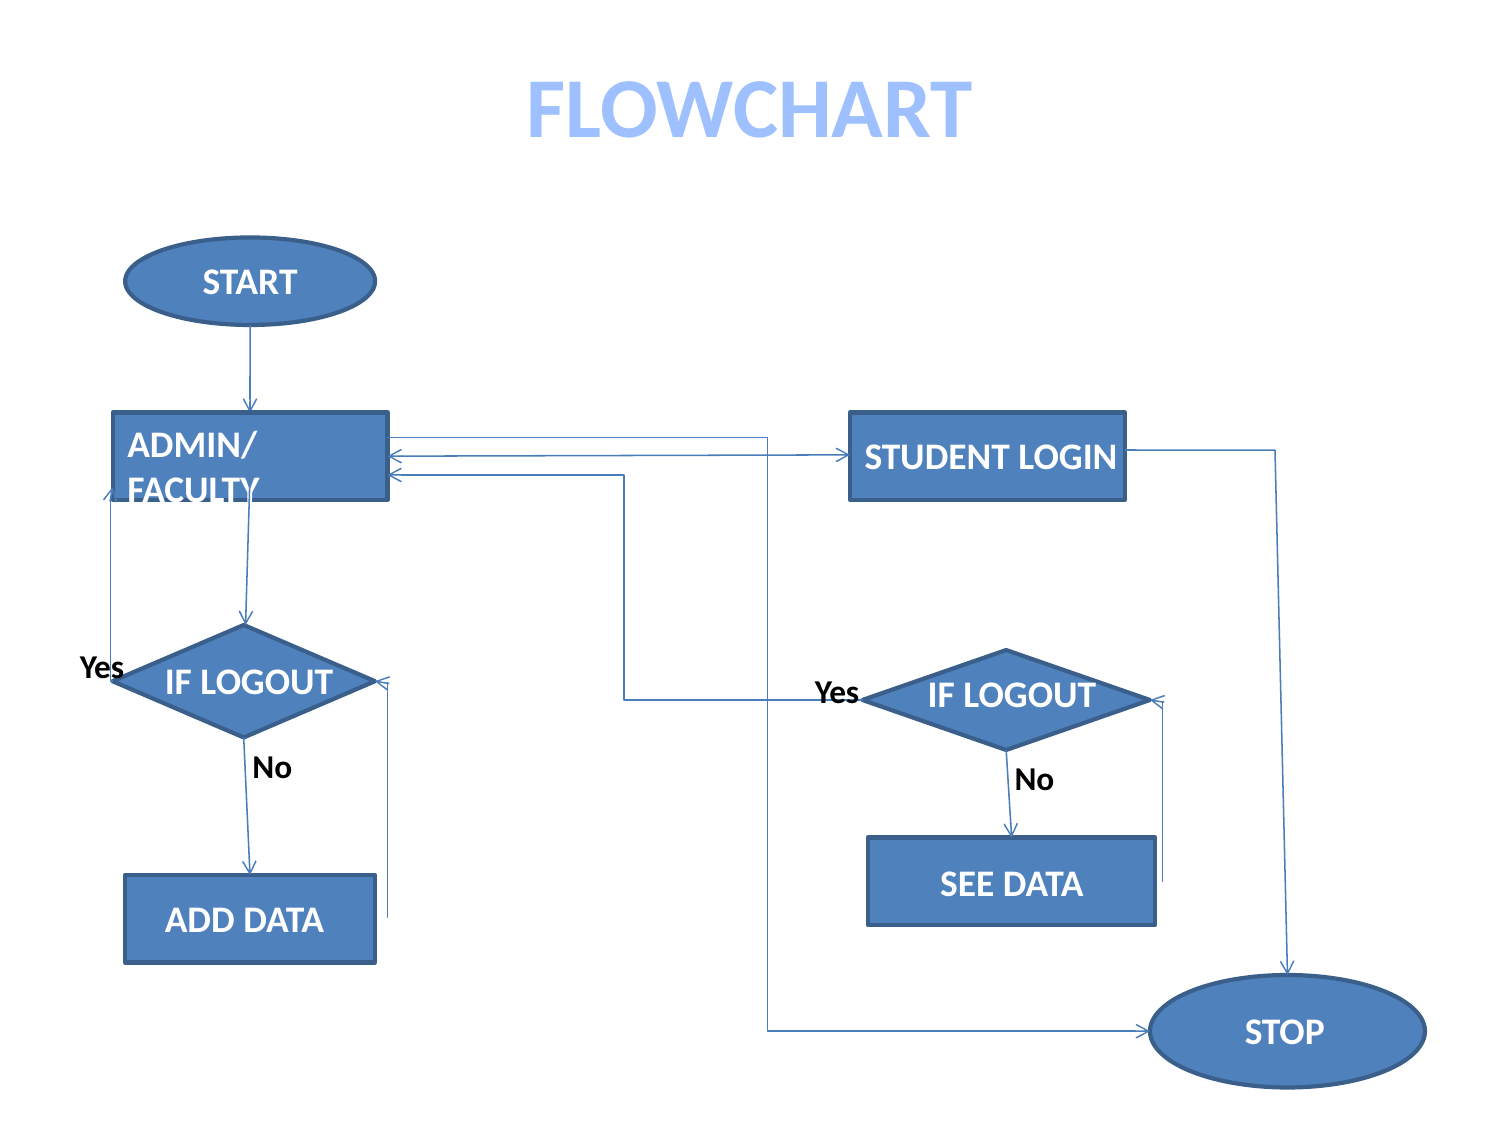

# FLOWCHART
    START

   START
ADMIN/FACULTY LOGIN

STUDENT LOGIN

  Yes
IF LOGOUT

Yes
   IF LOGOUT
No
No

   SEE DATA

ADD DATA

     STOP